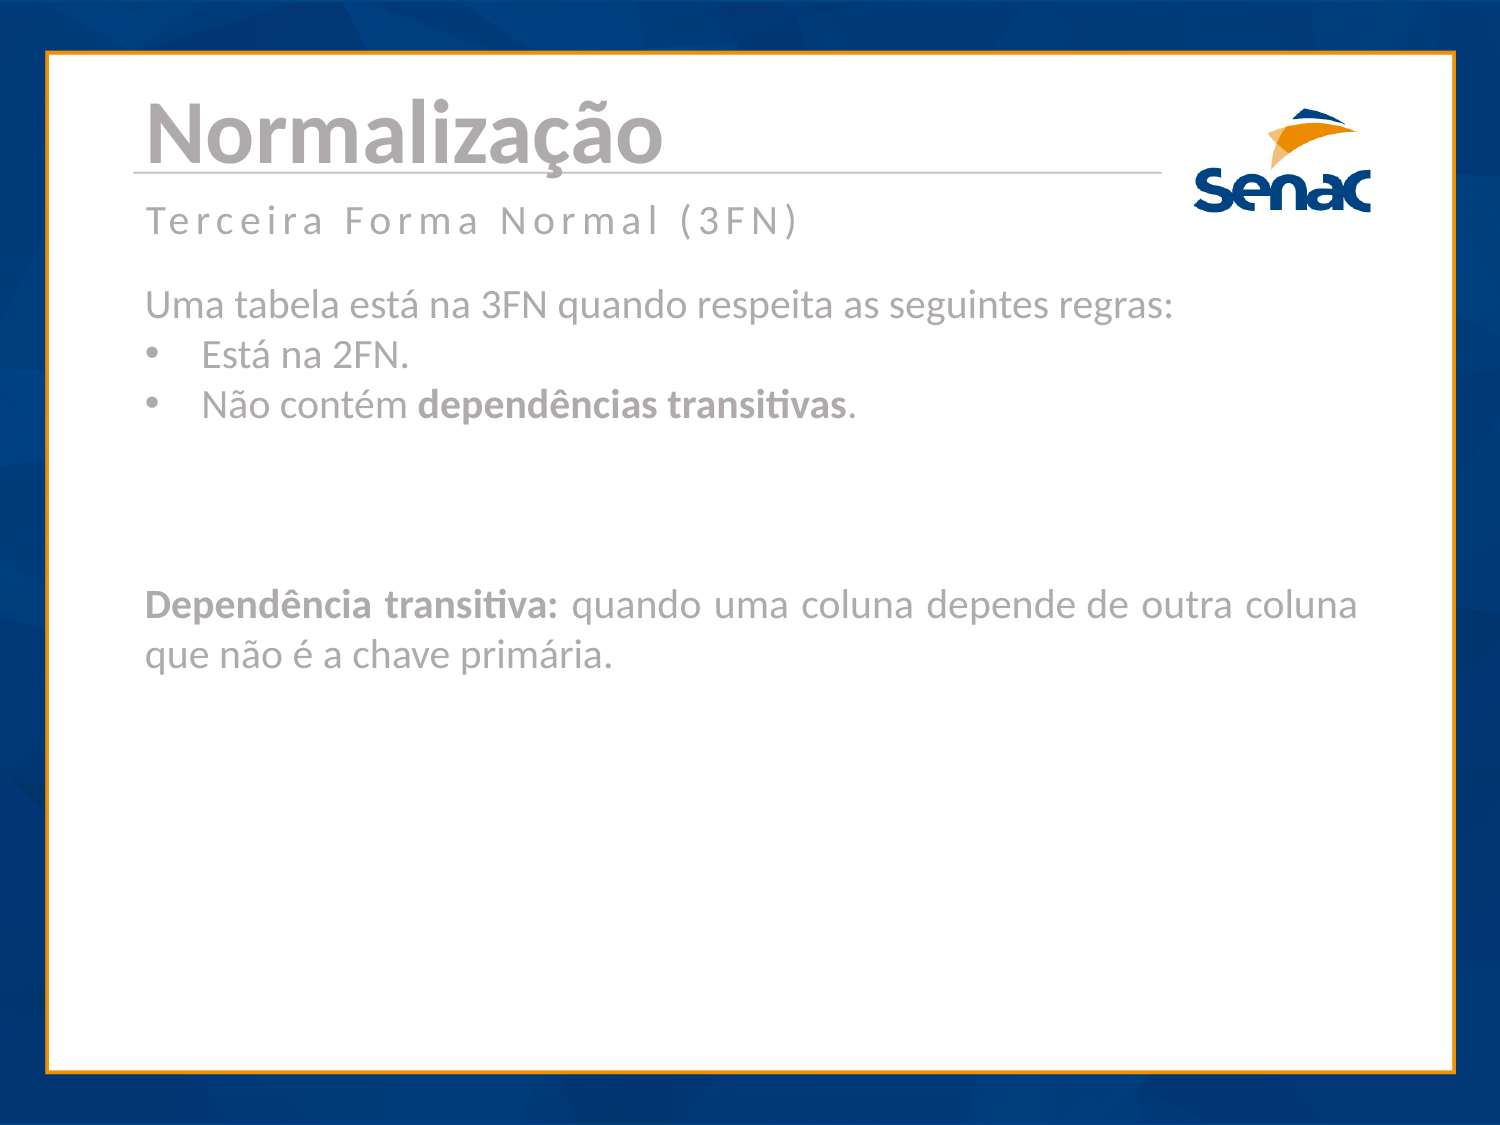

Normalização

Terceira Forma Normal (3FN)
Uma tabela está na 3FN quando respeita as seguintes regras:
Está na 2FN.
Não contém dependências transitivas.

Dependência transitiva: quando uma coluna depende de outra coluna que não é a chave primária.